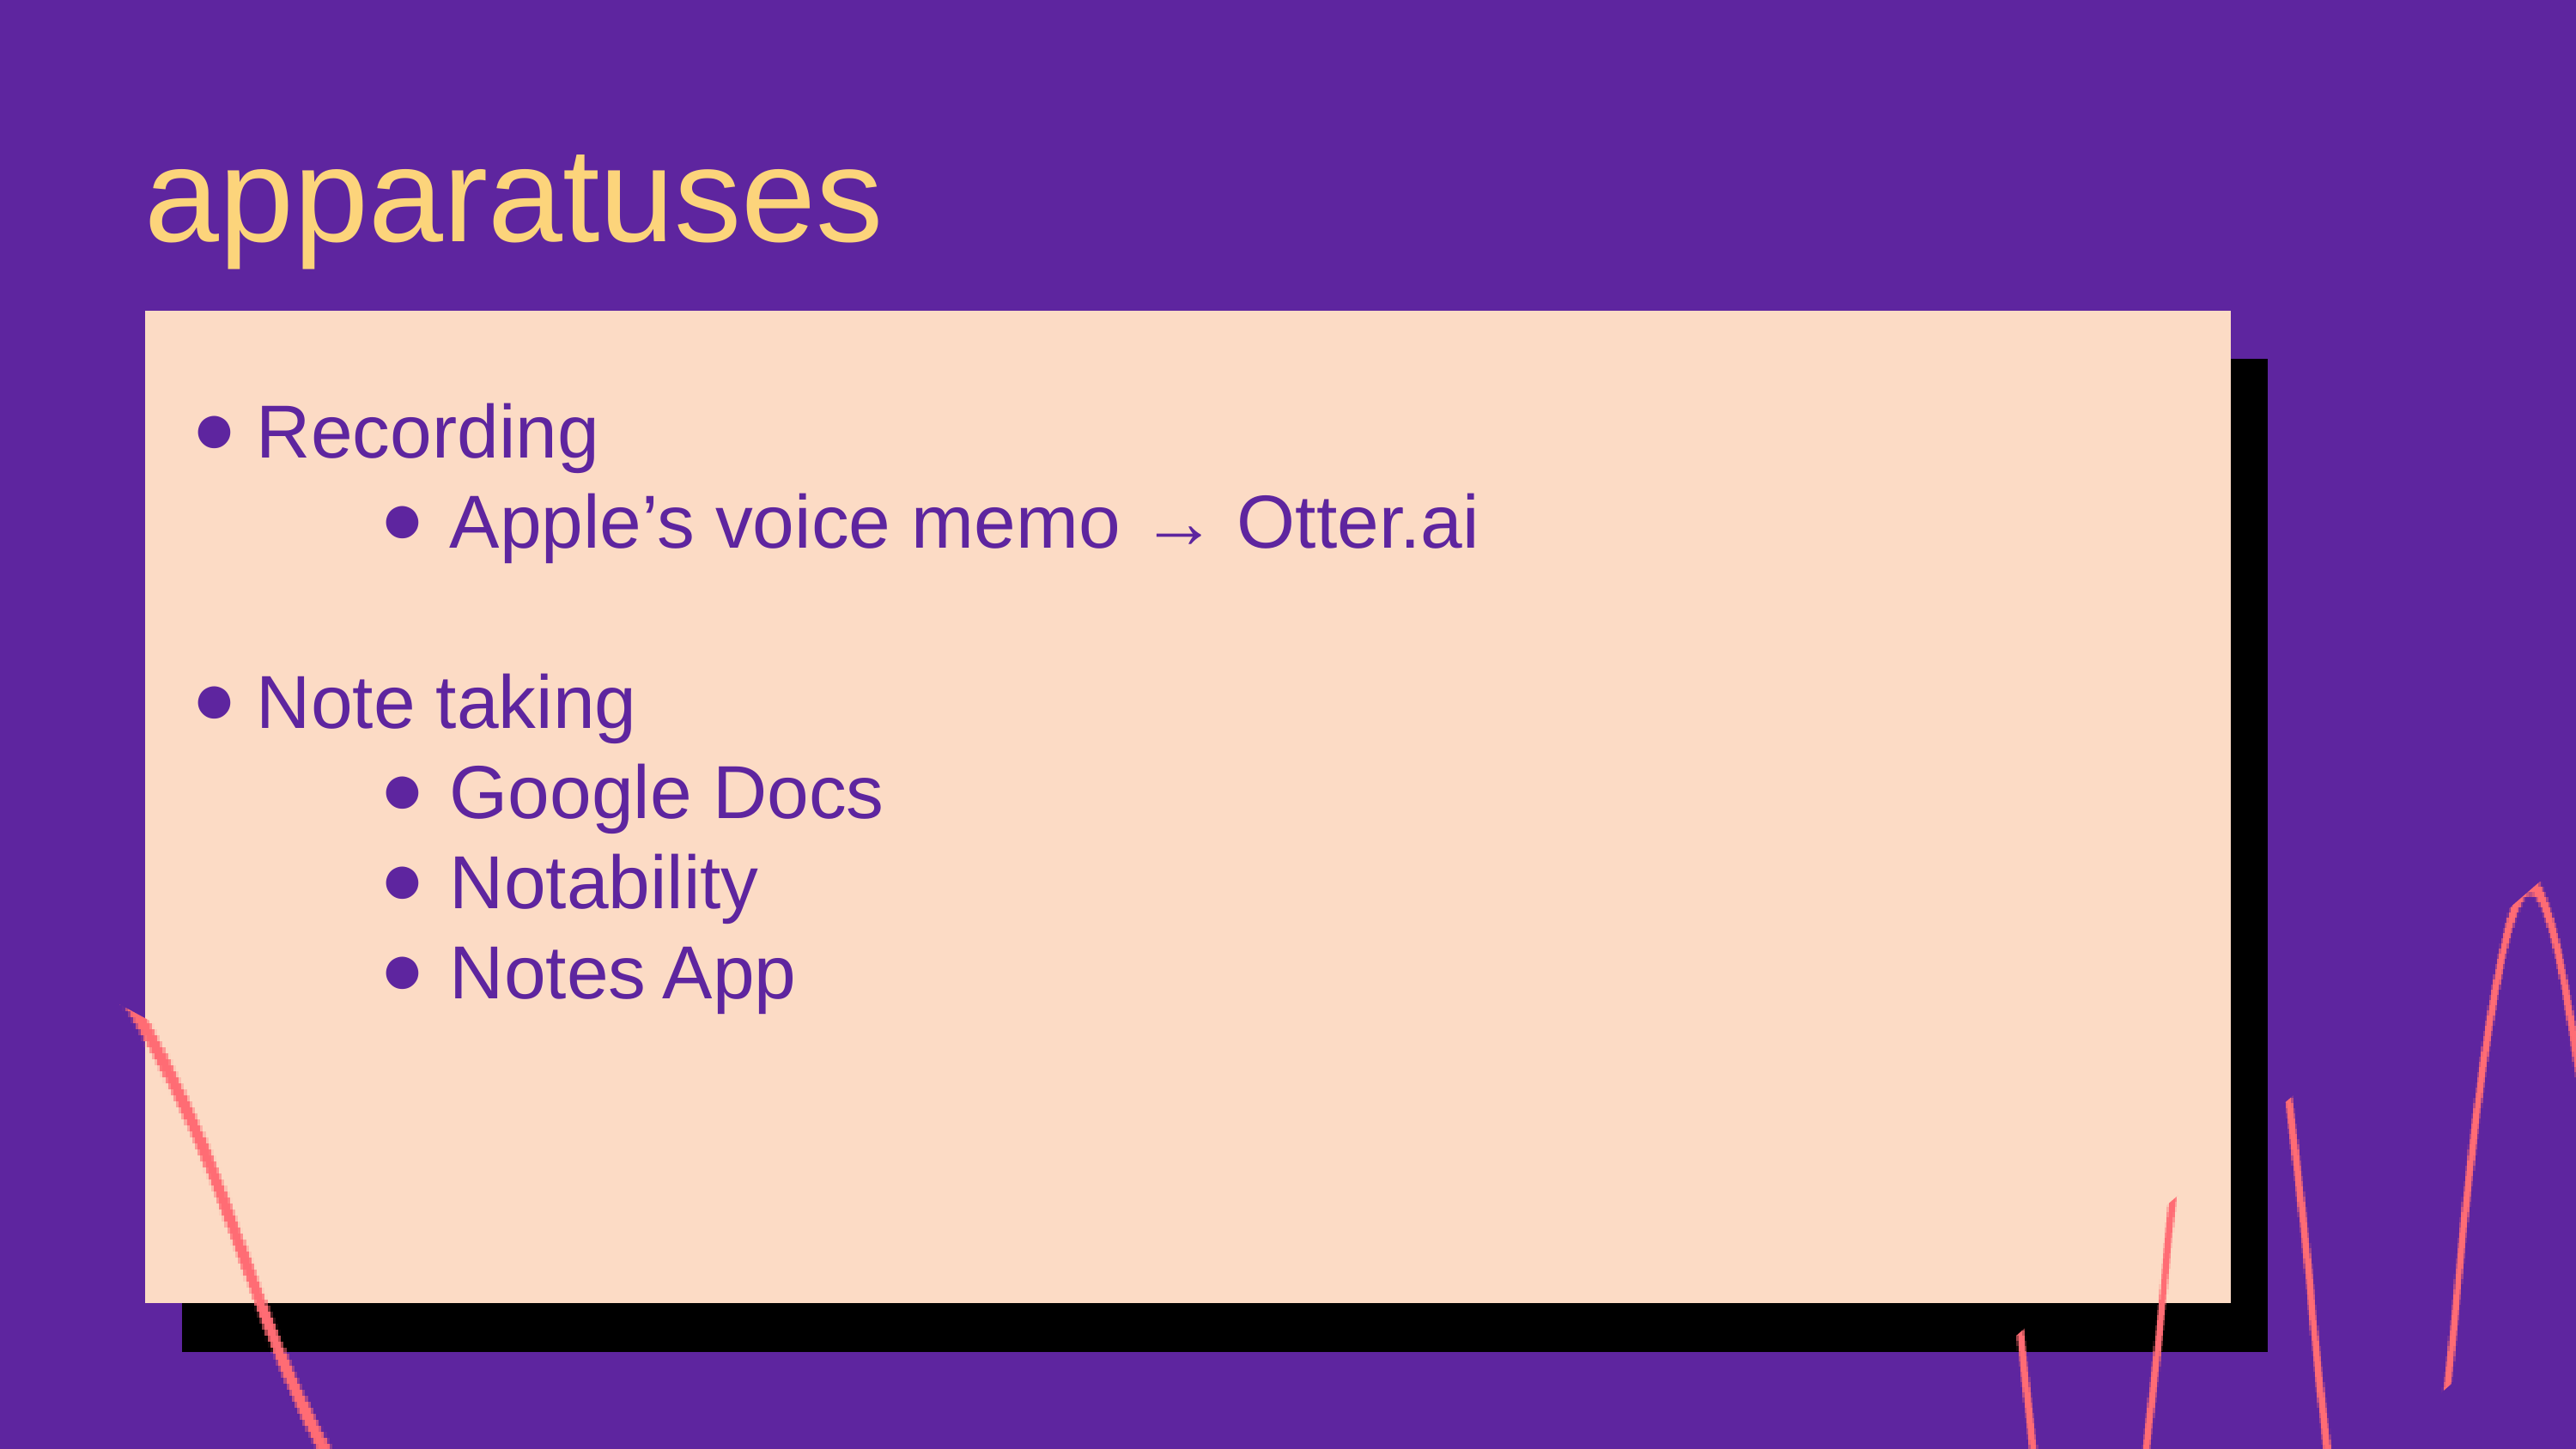

apparatuses

Recording
Apple’s voice memo → Otter.ai

Note taking
Google Docs
Notability
Notes App